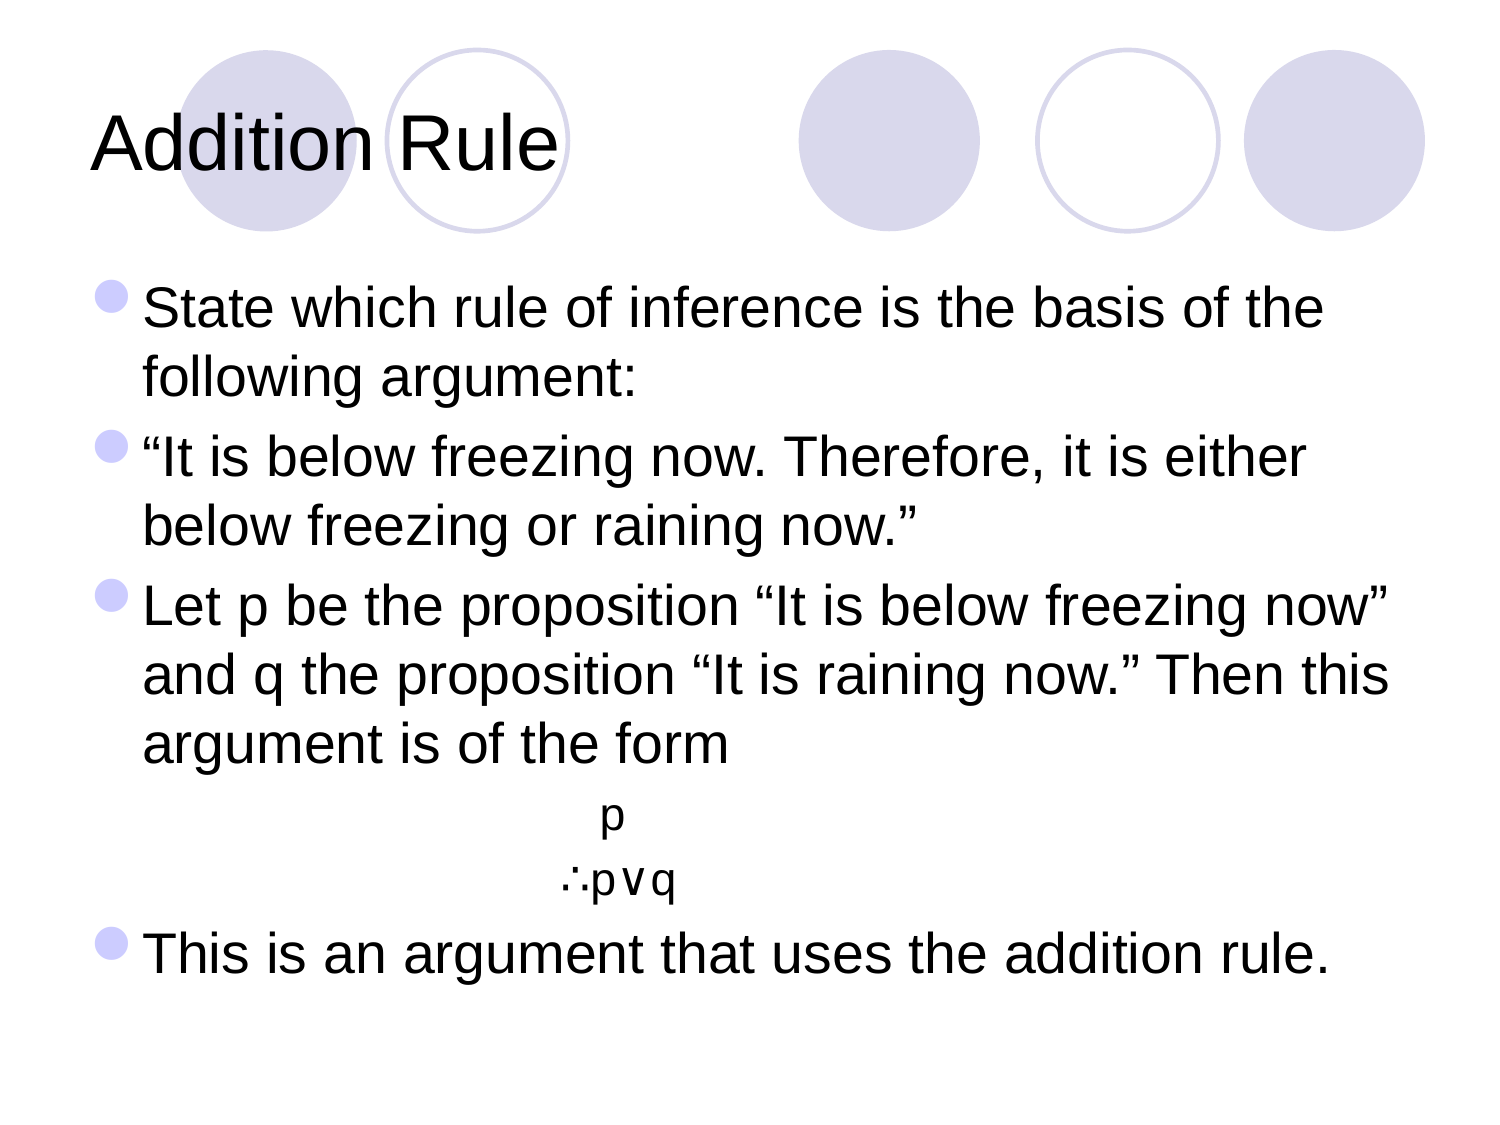

# Addition Rule
State which rule of inference is the basis of the following argument:
“It is below freezing now. Therefore, it is either below freezing or raining now.”
Let p be the proposition “It is below freezing now” and q the proposition “It is raining now.” Then this argument is of the form
   p
∴p∨q
This is an argument that uses the addition rule.